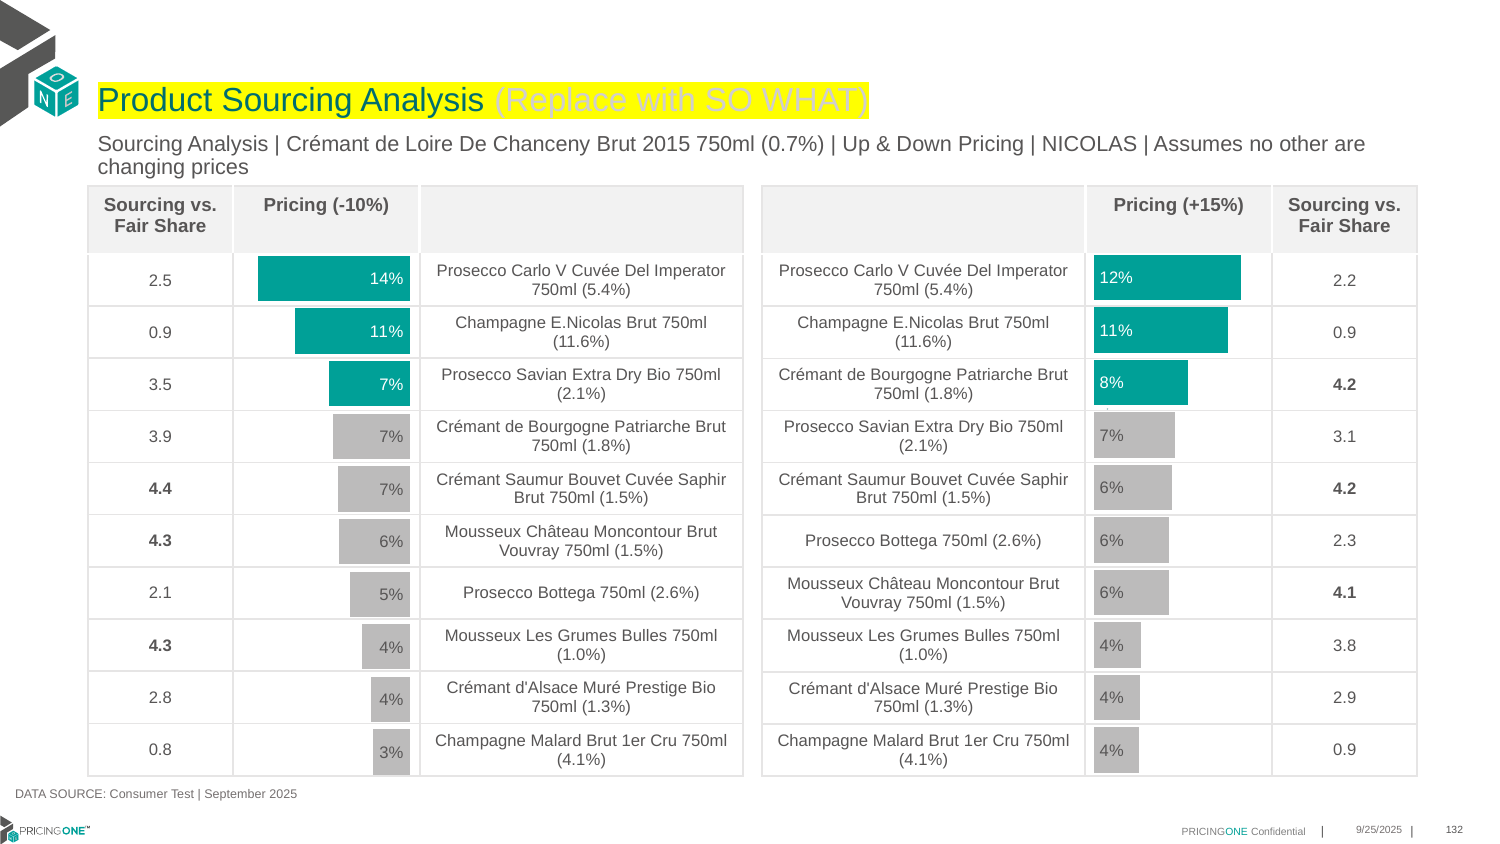

# Product Sourcing Analysis (Replace with SO WHAT)
Sourcing Analysis | Crémant de Loire De Chanceny Brut 2015 750ml (0.7%) | Up & Down Pricing | NICOLAS | Assumes no other are changing prices
| Sourcing vs. Fair Share | Pricing (-10%) |  |
| --- | --- | --- |
| 2.5 |  | Prosecco Carlo V Cuvée Del Imperator 750ml (5.4%) |
| 0.9 |  | Champagne E.Nicolas Brut 750ml (11.6%) |
| 3.5 |  | Prosecco Savian Extra Dry Bio 750ml (2.1%) |
| 3.9 |  | Crémant de Bourgogne Patriarche Brut 750ml (1.8%) |
| 4.4 |  | Crémant Saumur Bouvet Cuvée Saphir Brut 750ml (1.5%) |
| 4.3 |  | Mousseux Château Moncontour Brut Vouvray 750ml (1.5%) |
| 2.1 |  | Prosecco Bottega 750ml (2.6%) |
| 4.3 |  | Mousseux Les Grumes Bulles 750ml (1.0%) |
| 2.8 |  | Crémant d'Alsace Muré Prestige Bio 750ml (1.3%) |
| 0.8 |  | Champagne Malard Brut 1er Cru 750ml (4.1%) |
|  | Pricing (+15%) | Sourcing vs. Fair Share |
| --- | --- | --- |
| Prosecco Carlo V Cuvée Del Imperator 750ml (5.4%) |  | 2.2 |
| Champagne E.Nicolas Brut 750ml (11.6%) |  | 0.9 |
| Crémant de Bourgogne Patriarche Brut 750ml (1.8%) |  | 4.2 |
| Prosecco Savian Extra Dry Bio 750ml (2.1%) |  | 3.1 |
| Crémant Saumur Bouvet Cuvée Saphir Brut 750ml (1.5%) |  | 4.2 |
| Prosecco Bottega 750ml (2.6%) |  | 2.3 |
| Mousseux Château Moncontour Brut Vouvray 750ml (1.5%) |  | 4.1 |
| Mousseux Les Grumes Bulles 750ml (1.0%) |  | 3.8 |
| Crémant d'Alsace Muré Prestige Bio 750ml (1.3%) |  | 2.9 |
| Champagne Malard Brut 1er Cru 750ml (4.1%) |  | 0.9 |

### Chart

| Category | Crémant de Loire De Chanceny Brut 2015 750ml (0.7%) |
|---|---|
| Prosecco Carlo V Cuvée Del Imperator 750ml (5.4%) | 0.1195862574356487 |
| Champagne E.Nicolas Brut 750ml (11.6%) | 0.10905995875588899 |
| Crémant de Bourgogne Patriarche Brut 750ml (1.8%) | 0.07645021789928294 |
| Prosecco Savian Extra Dry Bio 750ml (2.1%) | 0.06618660875890735 |
| Crémant Saumur Bouvet Cuvée Saphir Brut 750ml (1.5%) | 0.06348313869737283 |
| Prosecco Bottega 750ml (2.6%) | 0.061113104060358366 |
| Mousseux Château Moncontour Brut Vouvray 750ml (1.5%) | 0.06079084349678992 |
| Mousseux Les Grumes Bulles 750ml (1.0%) | 0.038406885045391095 |
| Crémant d'Alsace Muré Prestige Bio 750ml (1.3%) | 0.03728676508300364 |
| Champagne Malard Brut 1er Cru 750ml (4.1%) | 0.03649384299189663 |

### Chart

| Category | Crémant de Loire De Chanceny Brut 2015 750ml (0.7%) |
|---|---|
| Prosecco Carlo V Cuvée Del Imperator 750ml (5.4%) | 0.13880496931862765 |
| Champagne E.Nicolas Brut 750ml (11.6%) | 0.10515646470716816 |
| Prosecco Savian Extra Dry Bio 750ml (2.1%) | 0.07455529572196694 |
| Crémant de Bourgogne Patriarche Brut 750ml (1.8%) | 0.07041591417861495 |
| Crémant Saumur Bouvet Cuvée Saphir Brut 750ml (1.5%) | 0.06552773664051925 |
| Mousseux Château Moncontour Brut Vouvray 750ml (1.5%) | 0.0646767712842087 |
| Prosecco Bottega 750ml (2.6%) | 0.054670938896769536 |
| Mousseux Les Grumes Bulles 750ml (1.0%) | 0.043727016255427666 |
| Crémant d'Alsace Muré Prestige Bio 750ml (1.3%) | 0.03584683849173399 |
| Champagne Malard Brut 1er Cru 750ml (4.1%) | 0.034256998331960206 |
DATA SOURCE: Consumer Test | September 2025

9/25/2025
132